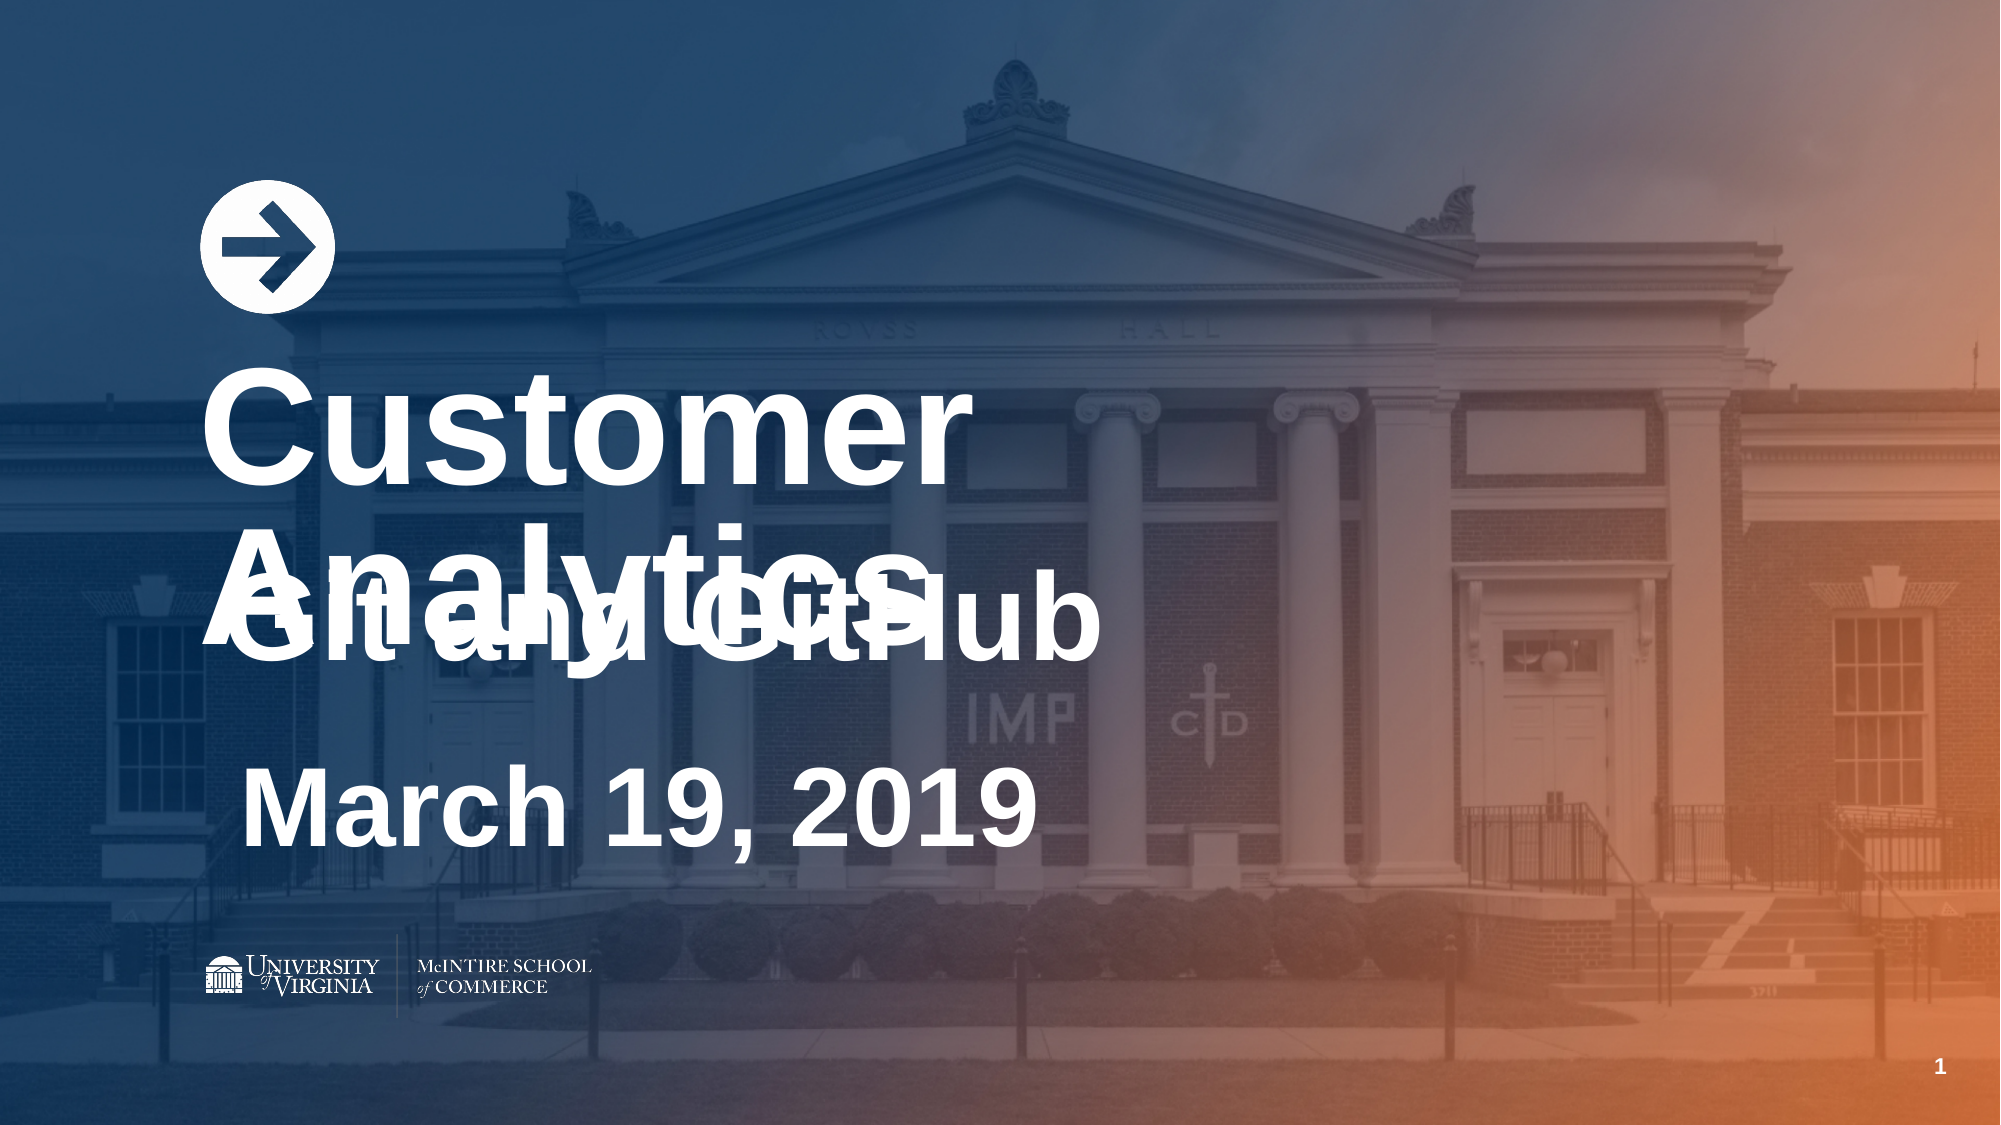

# Customer Analytics
Git and GitHub
March 19, 2019
1